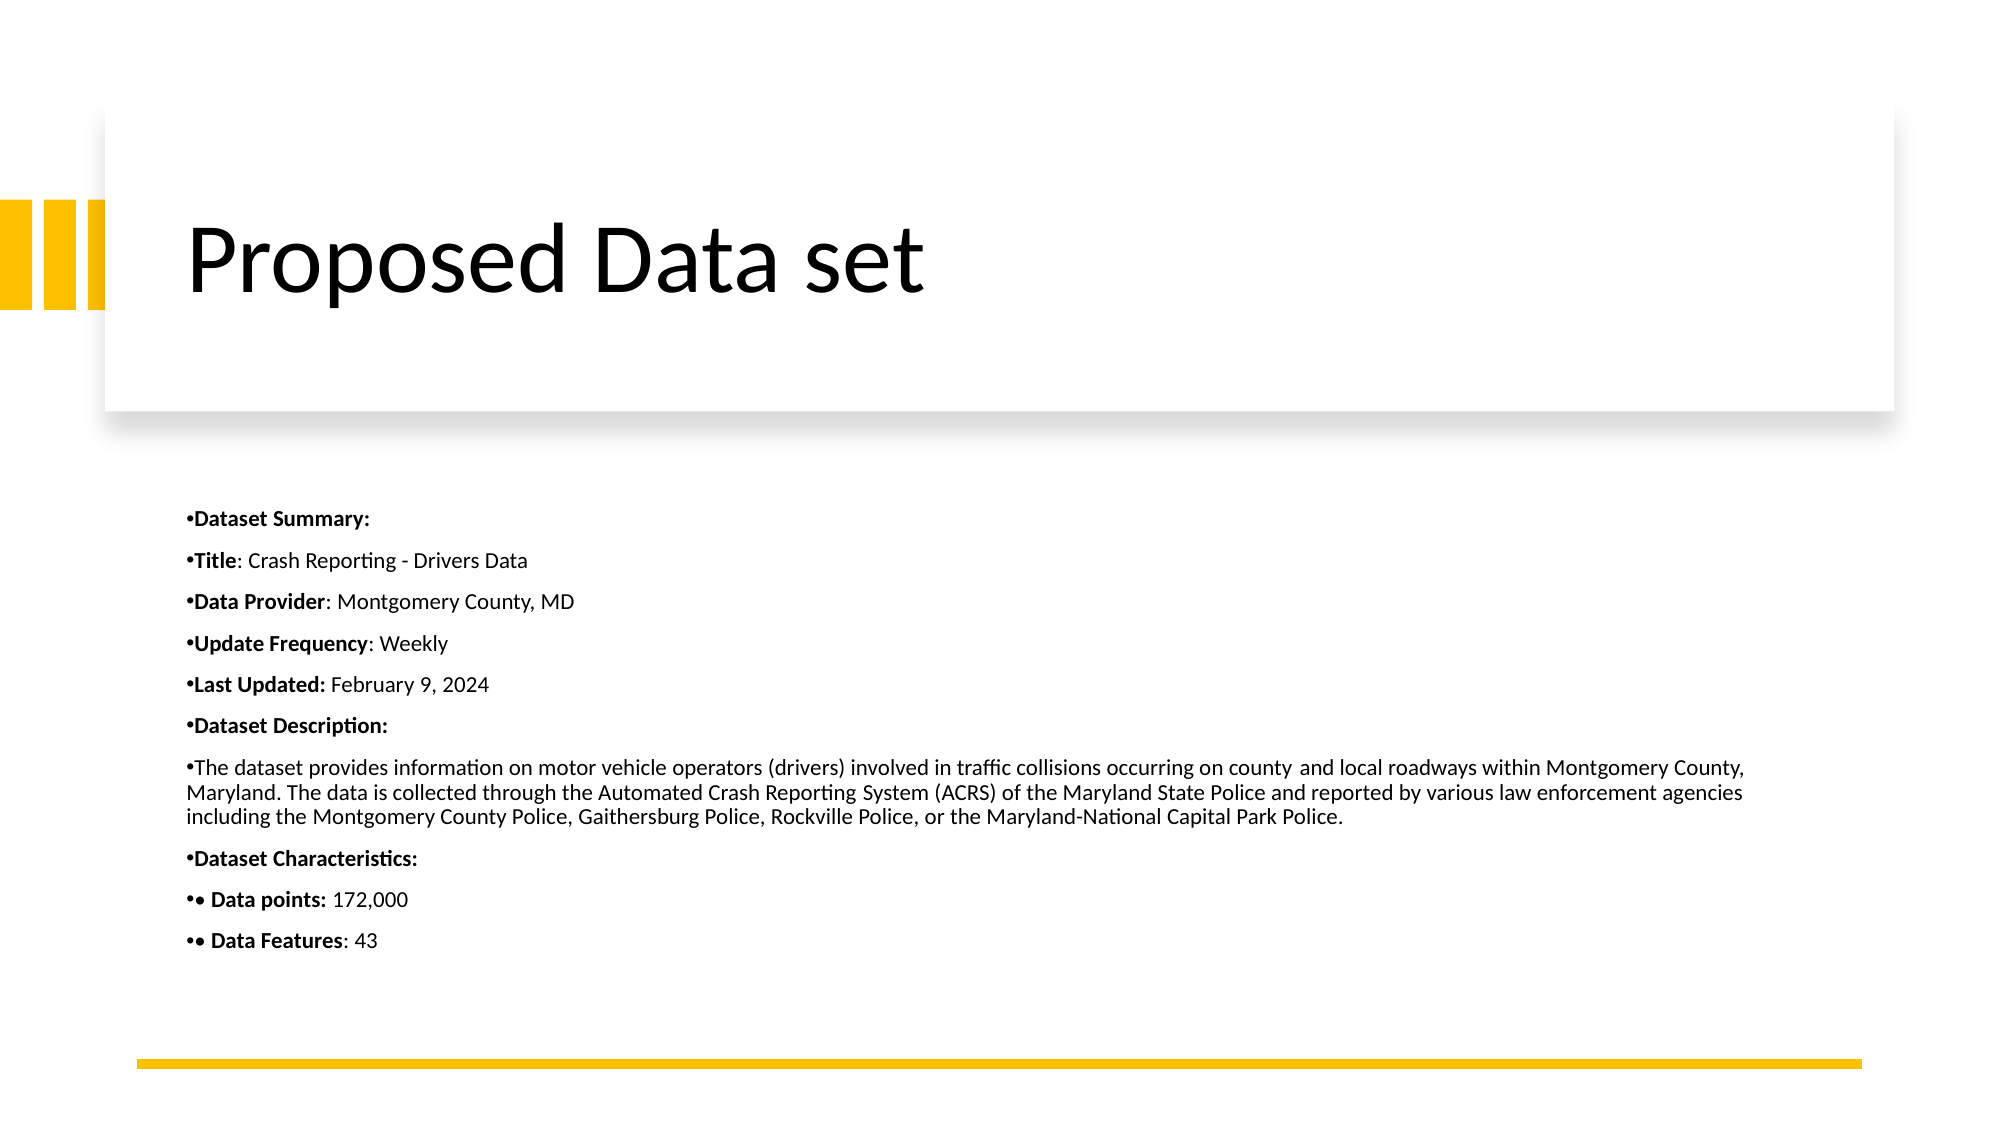

# Proposed Data set

Dataset Summary:
Title: Crash Reporting - Drivers Data
Data Provider: Montgomery County, MD
Update Frequency: Weekly
Last Updated: February 9, 2024
Dataset Description:
The dataset provides information on motor vehicle operators (drivers) involved in traffic collisions occurring on county and local roadways within Montgomery County, Maryland. The data is collected through the Automated Crash Reporting System (ACRS) of the Maryland State Police and reported by various law enforcement agencies including the Montgomery County Police, Gaithersburg Police, Rockville Police, or the Maryland-National Capital Park Police.
Dataset Characteristics:
• Data points: 172,000
• Data Features: 43